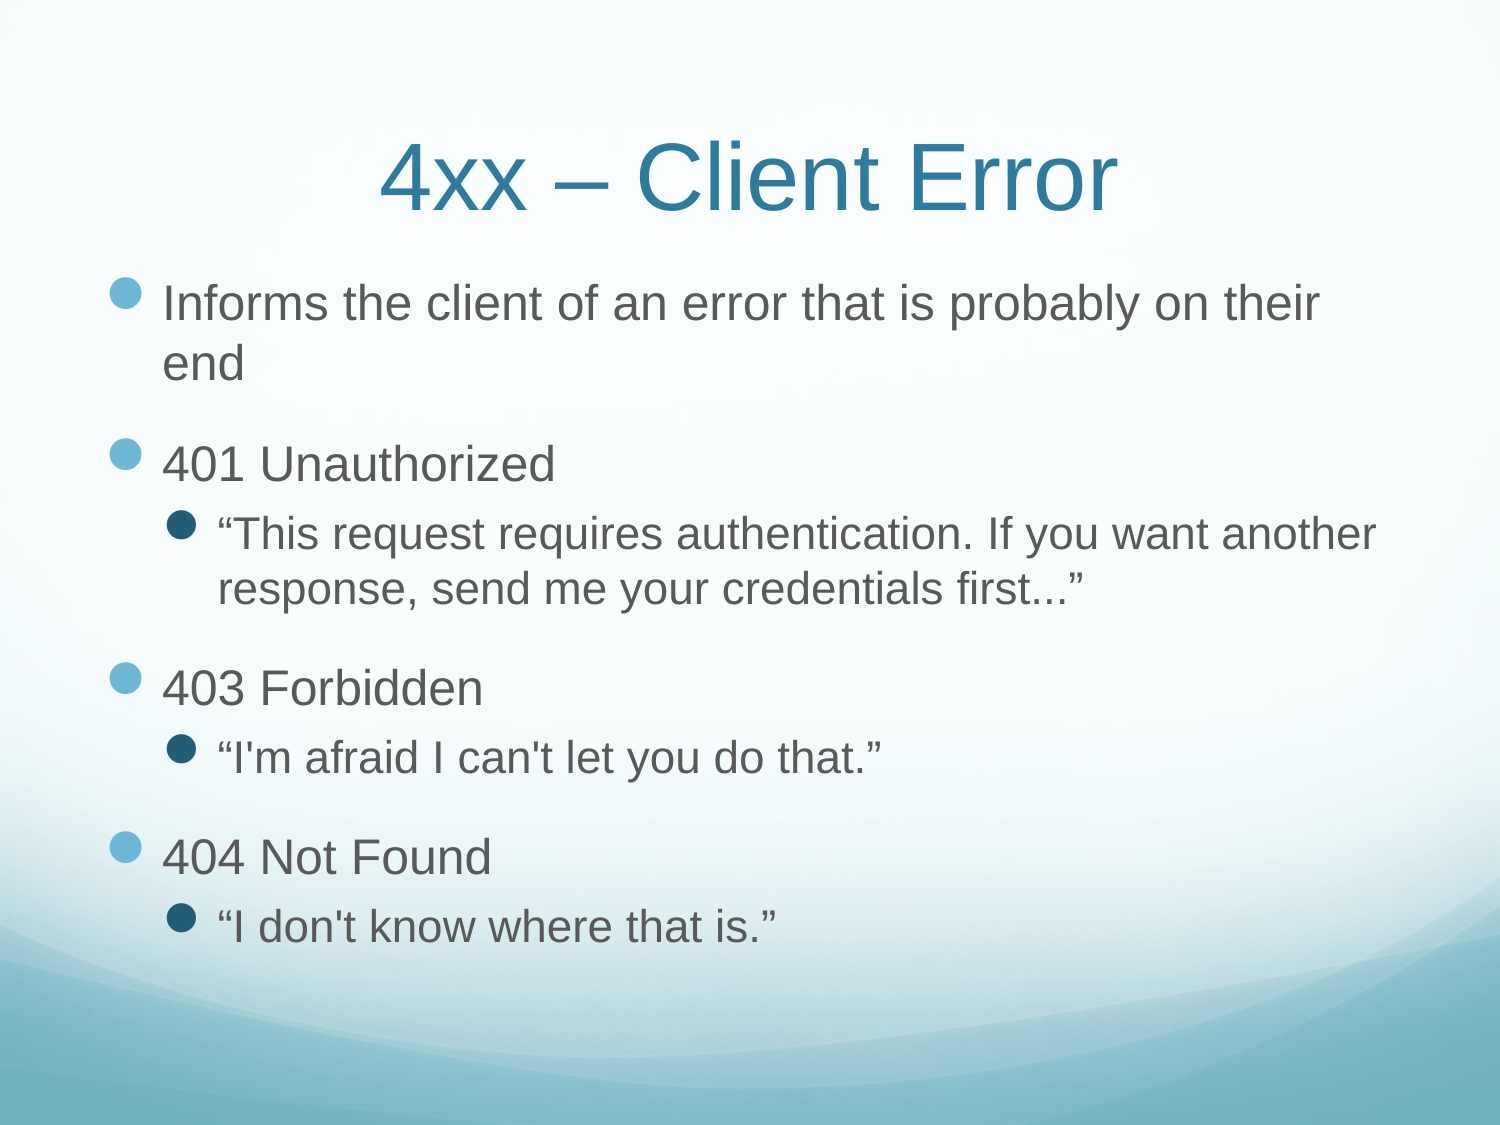

# 4xx – Client Error
Informs the client of an error that is probably on their end
401 Unauthorized
“This request requires authentication. If you want another response, send me your credentials first...”
403 Forbidden
“I'm afraid I can't let you do that.”
404 Not Found
“I don't know where that is.”